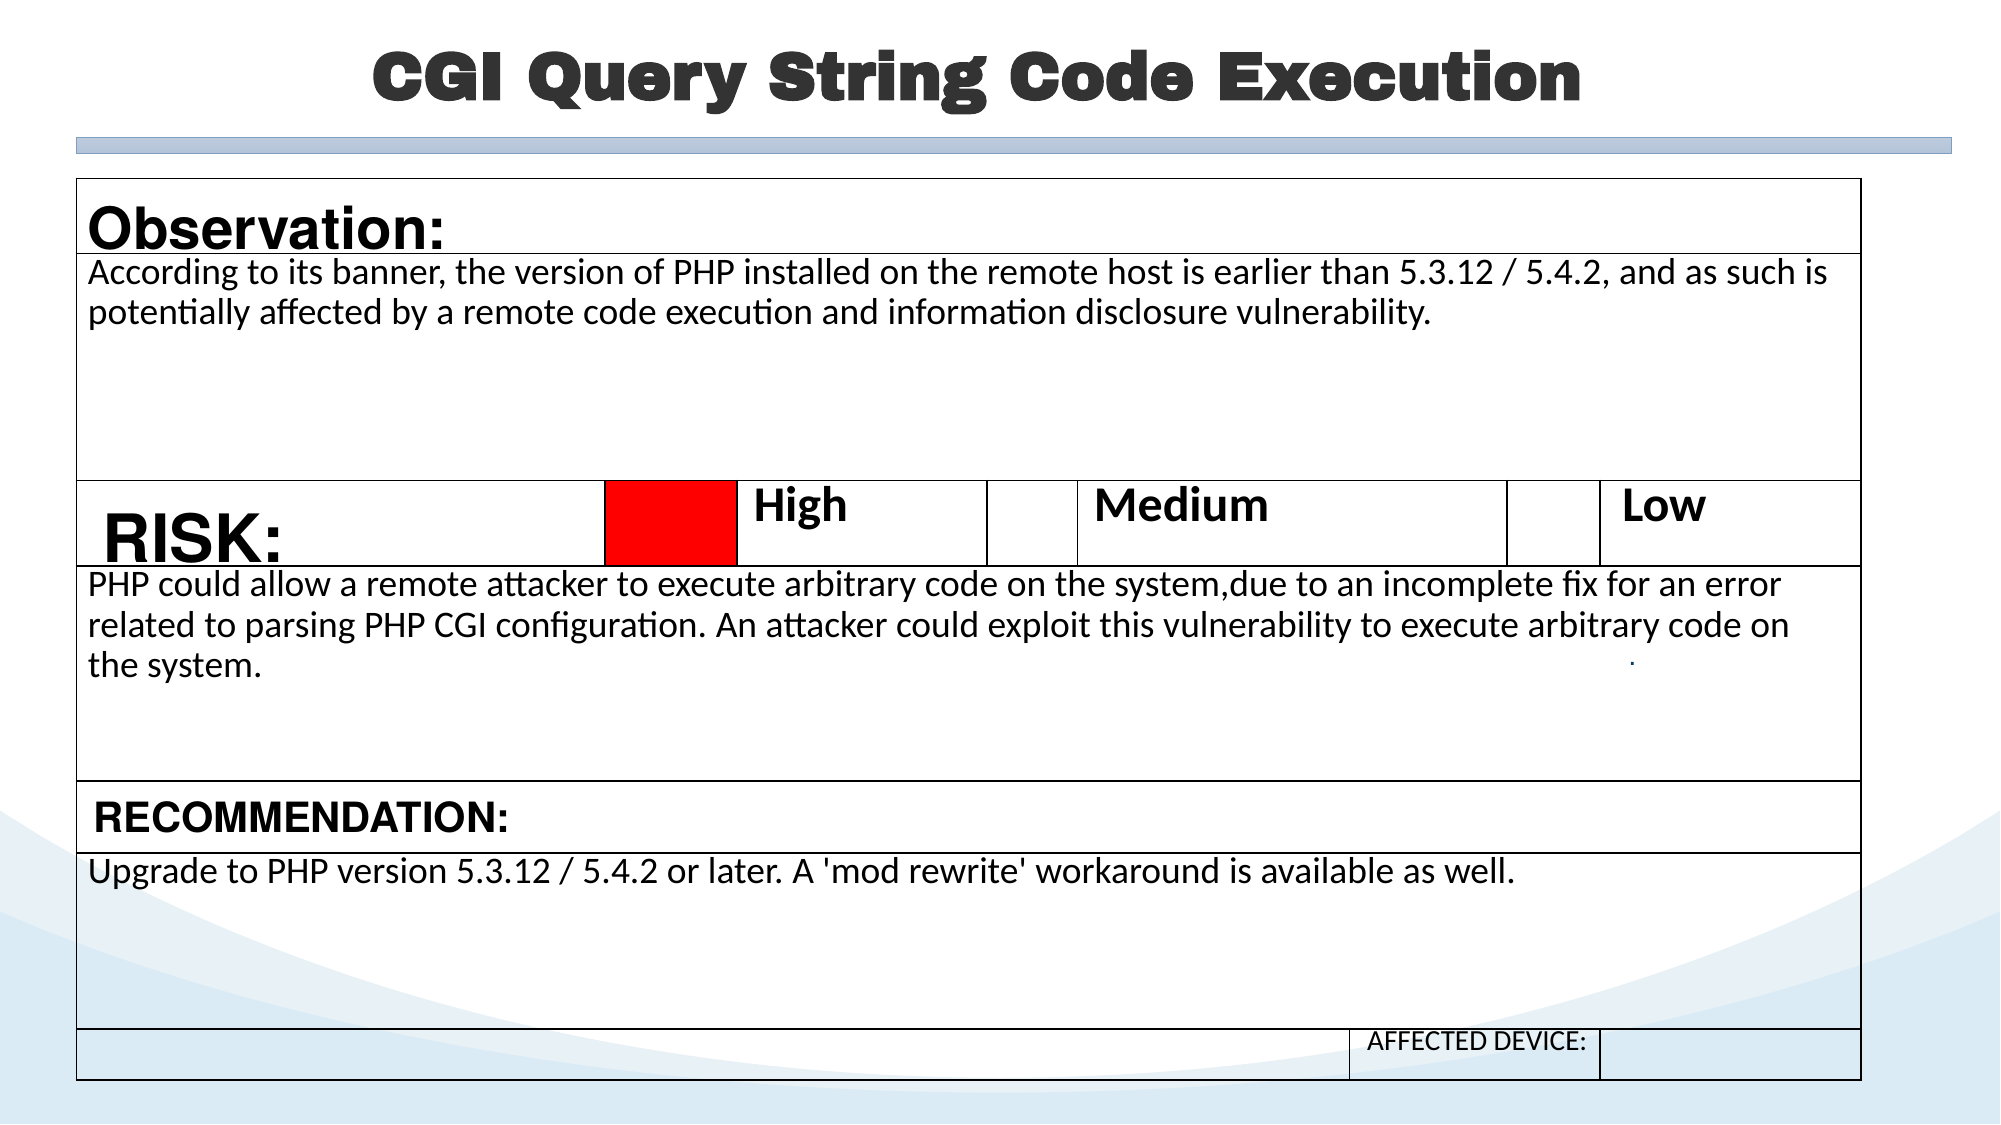

CGI Query String Code Execution

| Observation: |  |  |  |  |  |  |  |
| --- | --- | --- | --- | --- | --- | --- | --- |
| According to its banner, the version of PHP installed on the remote host is earlier than 5.3.12 / 5.4.2, and as such is potentially affected by a remote code execution and information disclosure vulnerability. |  |  |  |  |  |  |  |
| RISK: |  | High |  | Medium |  |  | Low |
| PHP could allow a remote attacker to execute arbitrary code on the system,due to an incomplete fix for an error related to parsing PHP CGI configuration. An attacker could exploit this vulnerability to execute arbitrary code on the system. |  |  |  |  |  |  |  |
| RECOMMENDATION: |  |  |  |  |  |  |  |
| Upgrade to PHP version 5.3.12 / 5.4.2 or later. A 'mod rewrite' workaround is available as well. |  |  |  |  |  |  |  |
|  |  |  |  |  | AFFECTED DEVICE: |  |  |
.